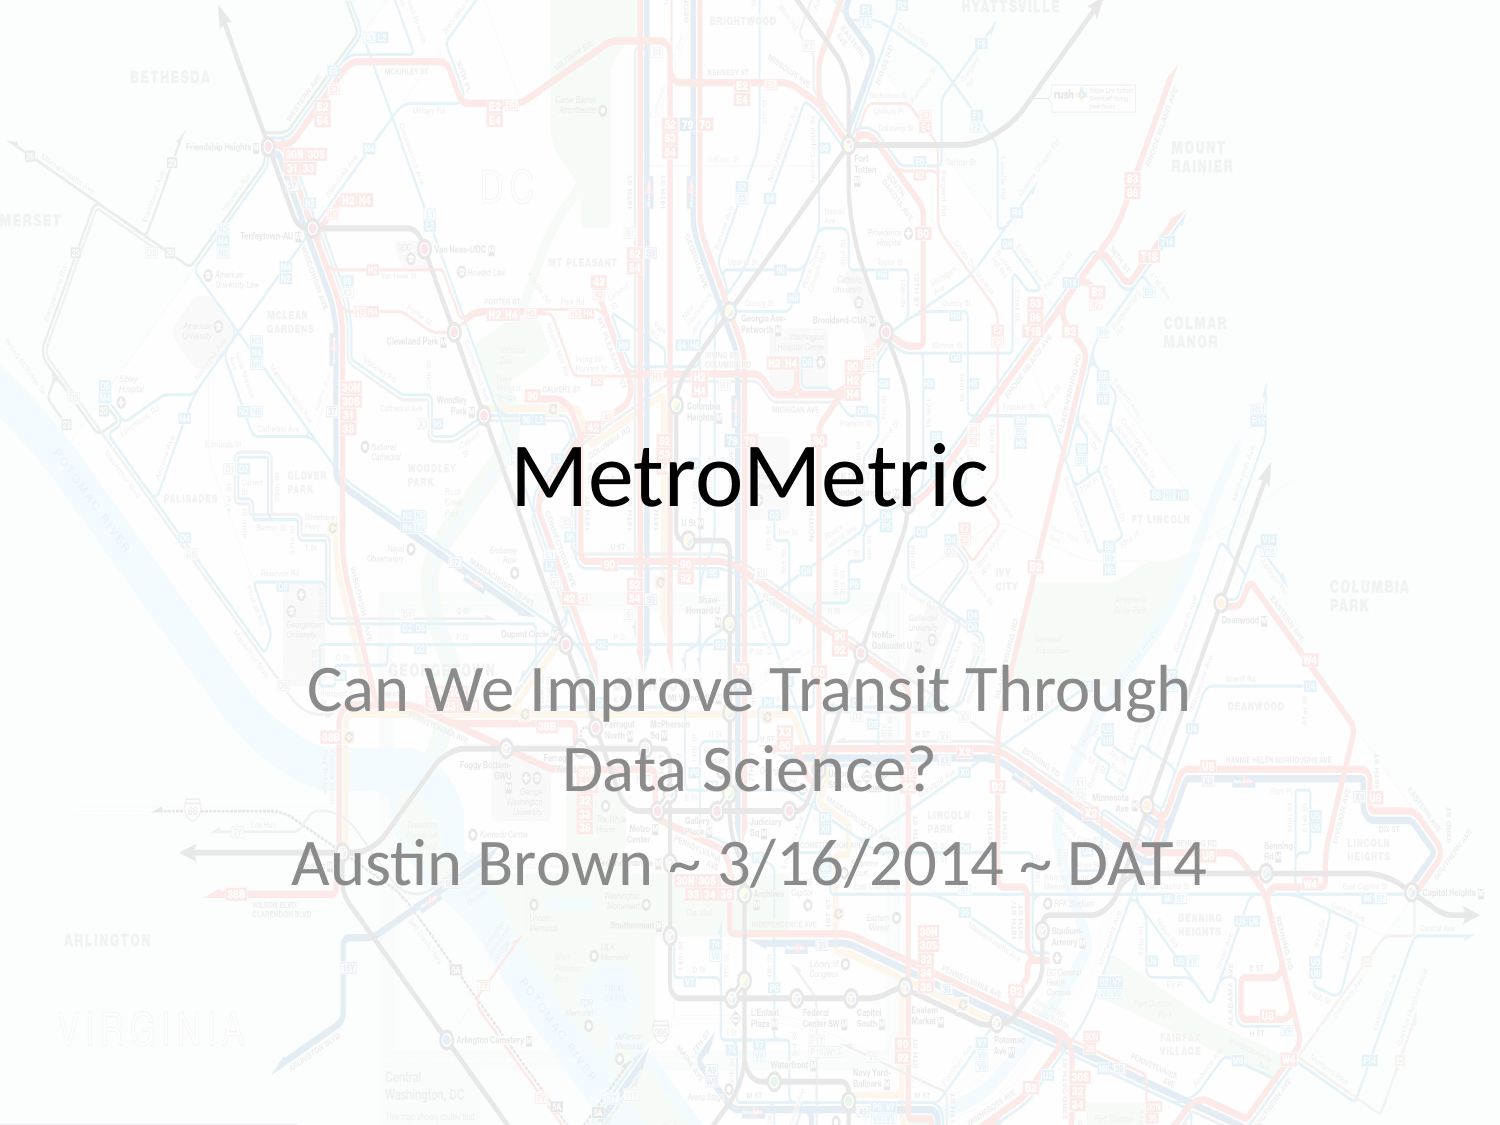

# MetroMetric
Can We Improve Transit Through Data Science?
Austin Brown ~ 3/16/2014 ~ DAT4